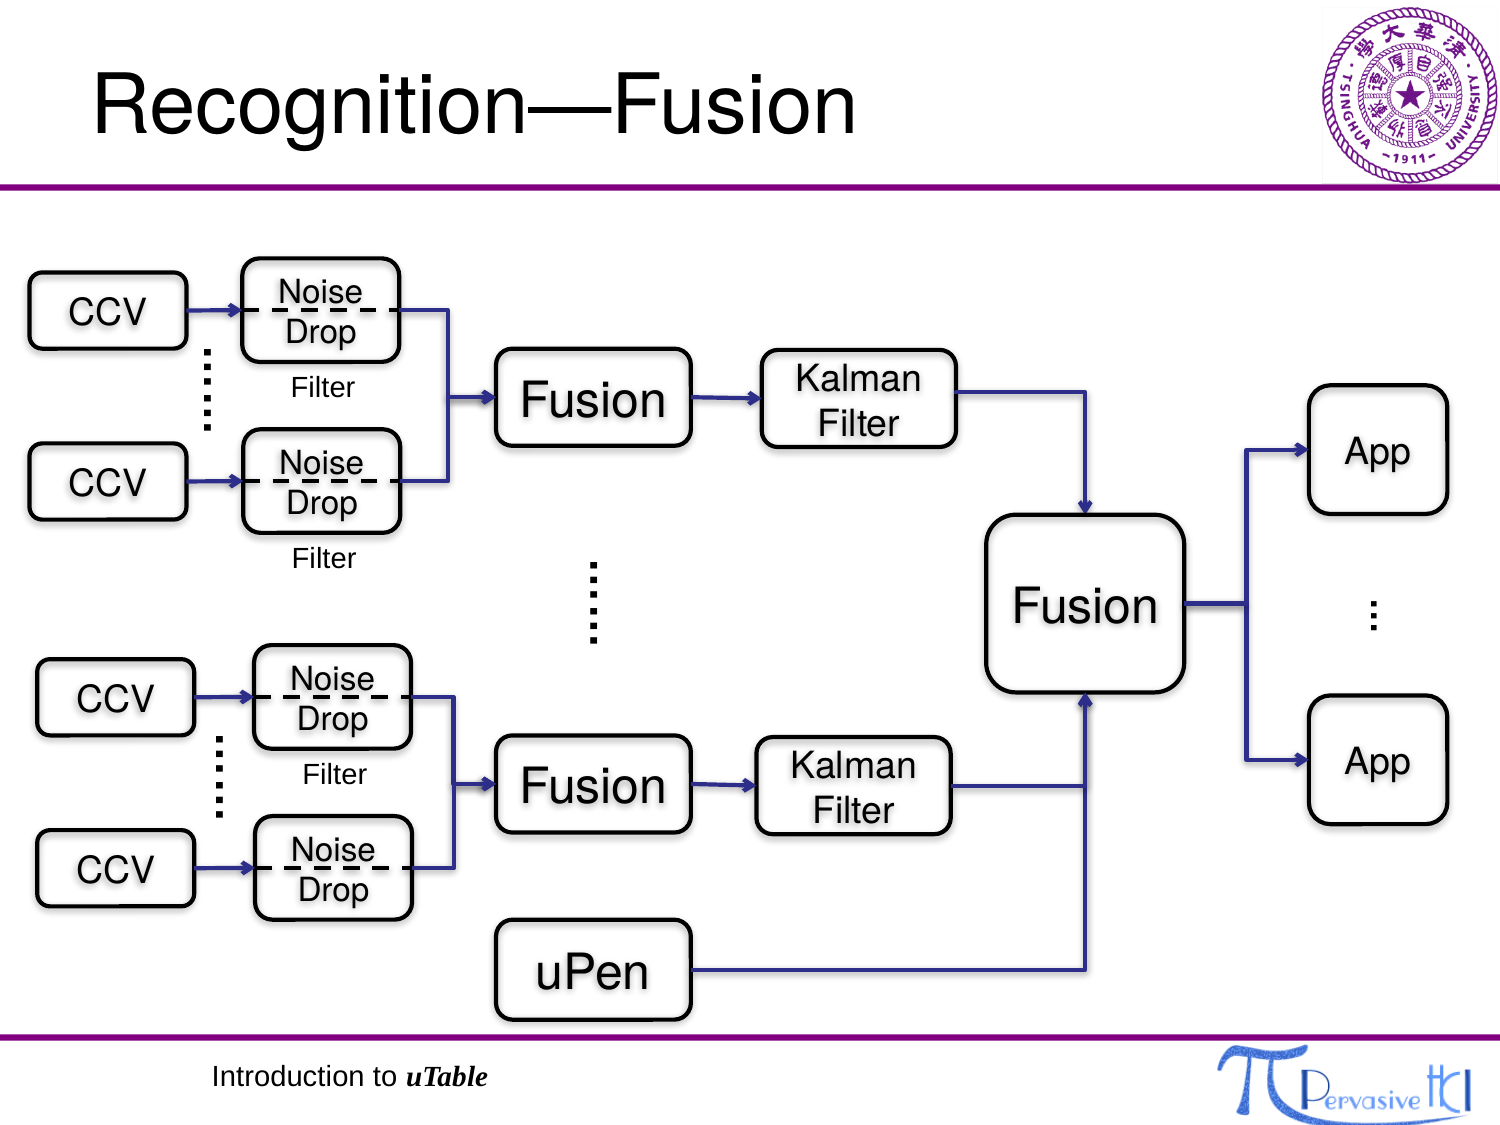

# Recognition—Fusion
Noise
Drop
CCV
……
Fusion
Kalman Filter
Filter
App
Noise
Drop
CCV
Fusion
Filter
……
…
Noise
Drop
CCV
App
……
Fusion
Kalman Filter
Filter
Noise
Drop
CCV
uPen
Introduction to uTable